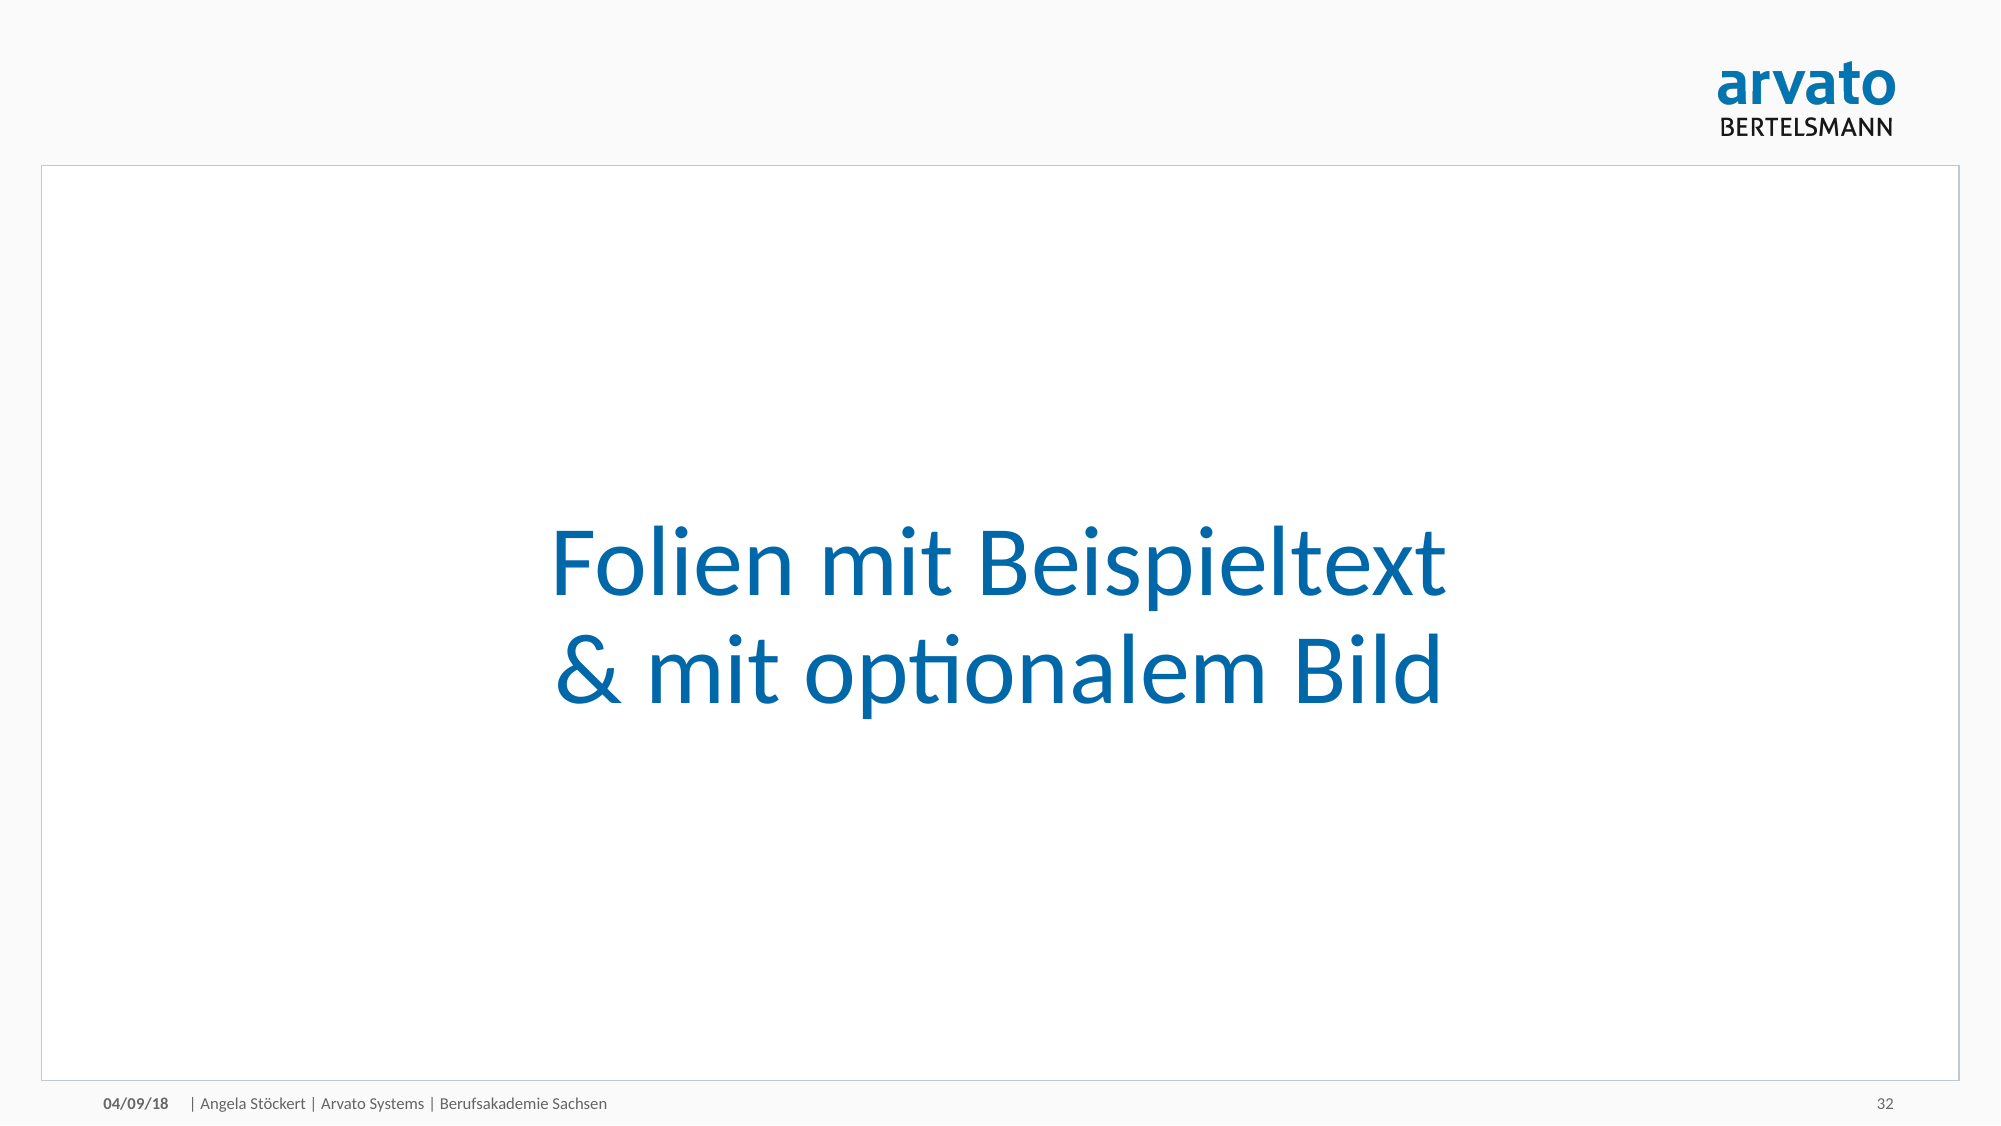

# Folien mit Beispieltext & mit optionalem Bild
04/09/18
| Angela Stöckert | Arvato Systems | Berufsakademie Sachsen
32